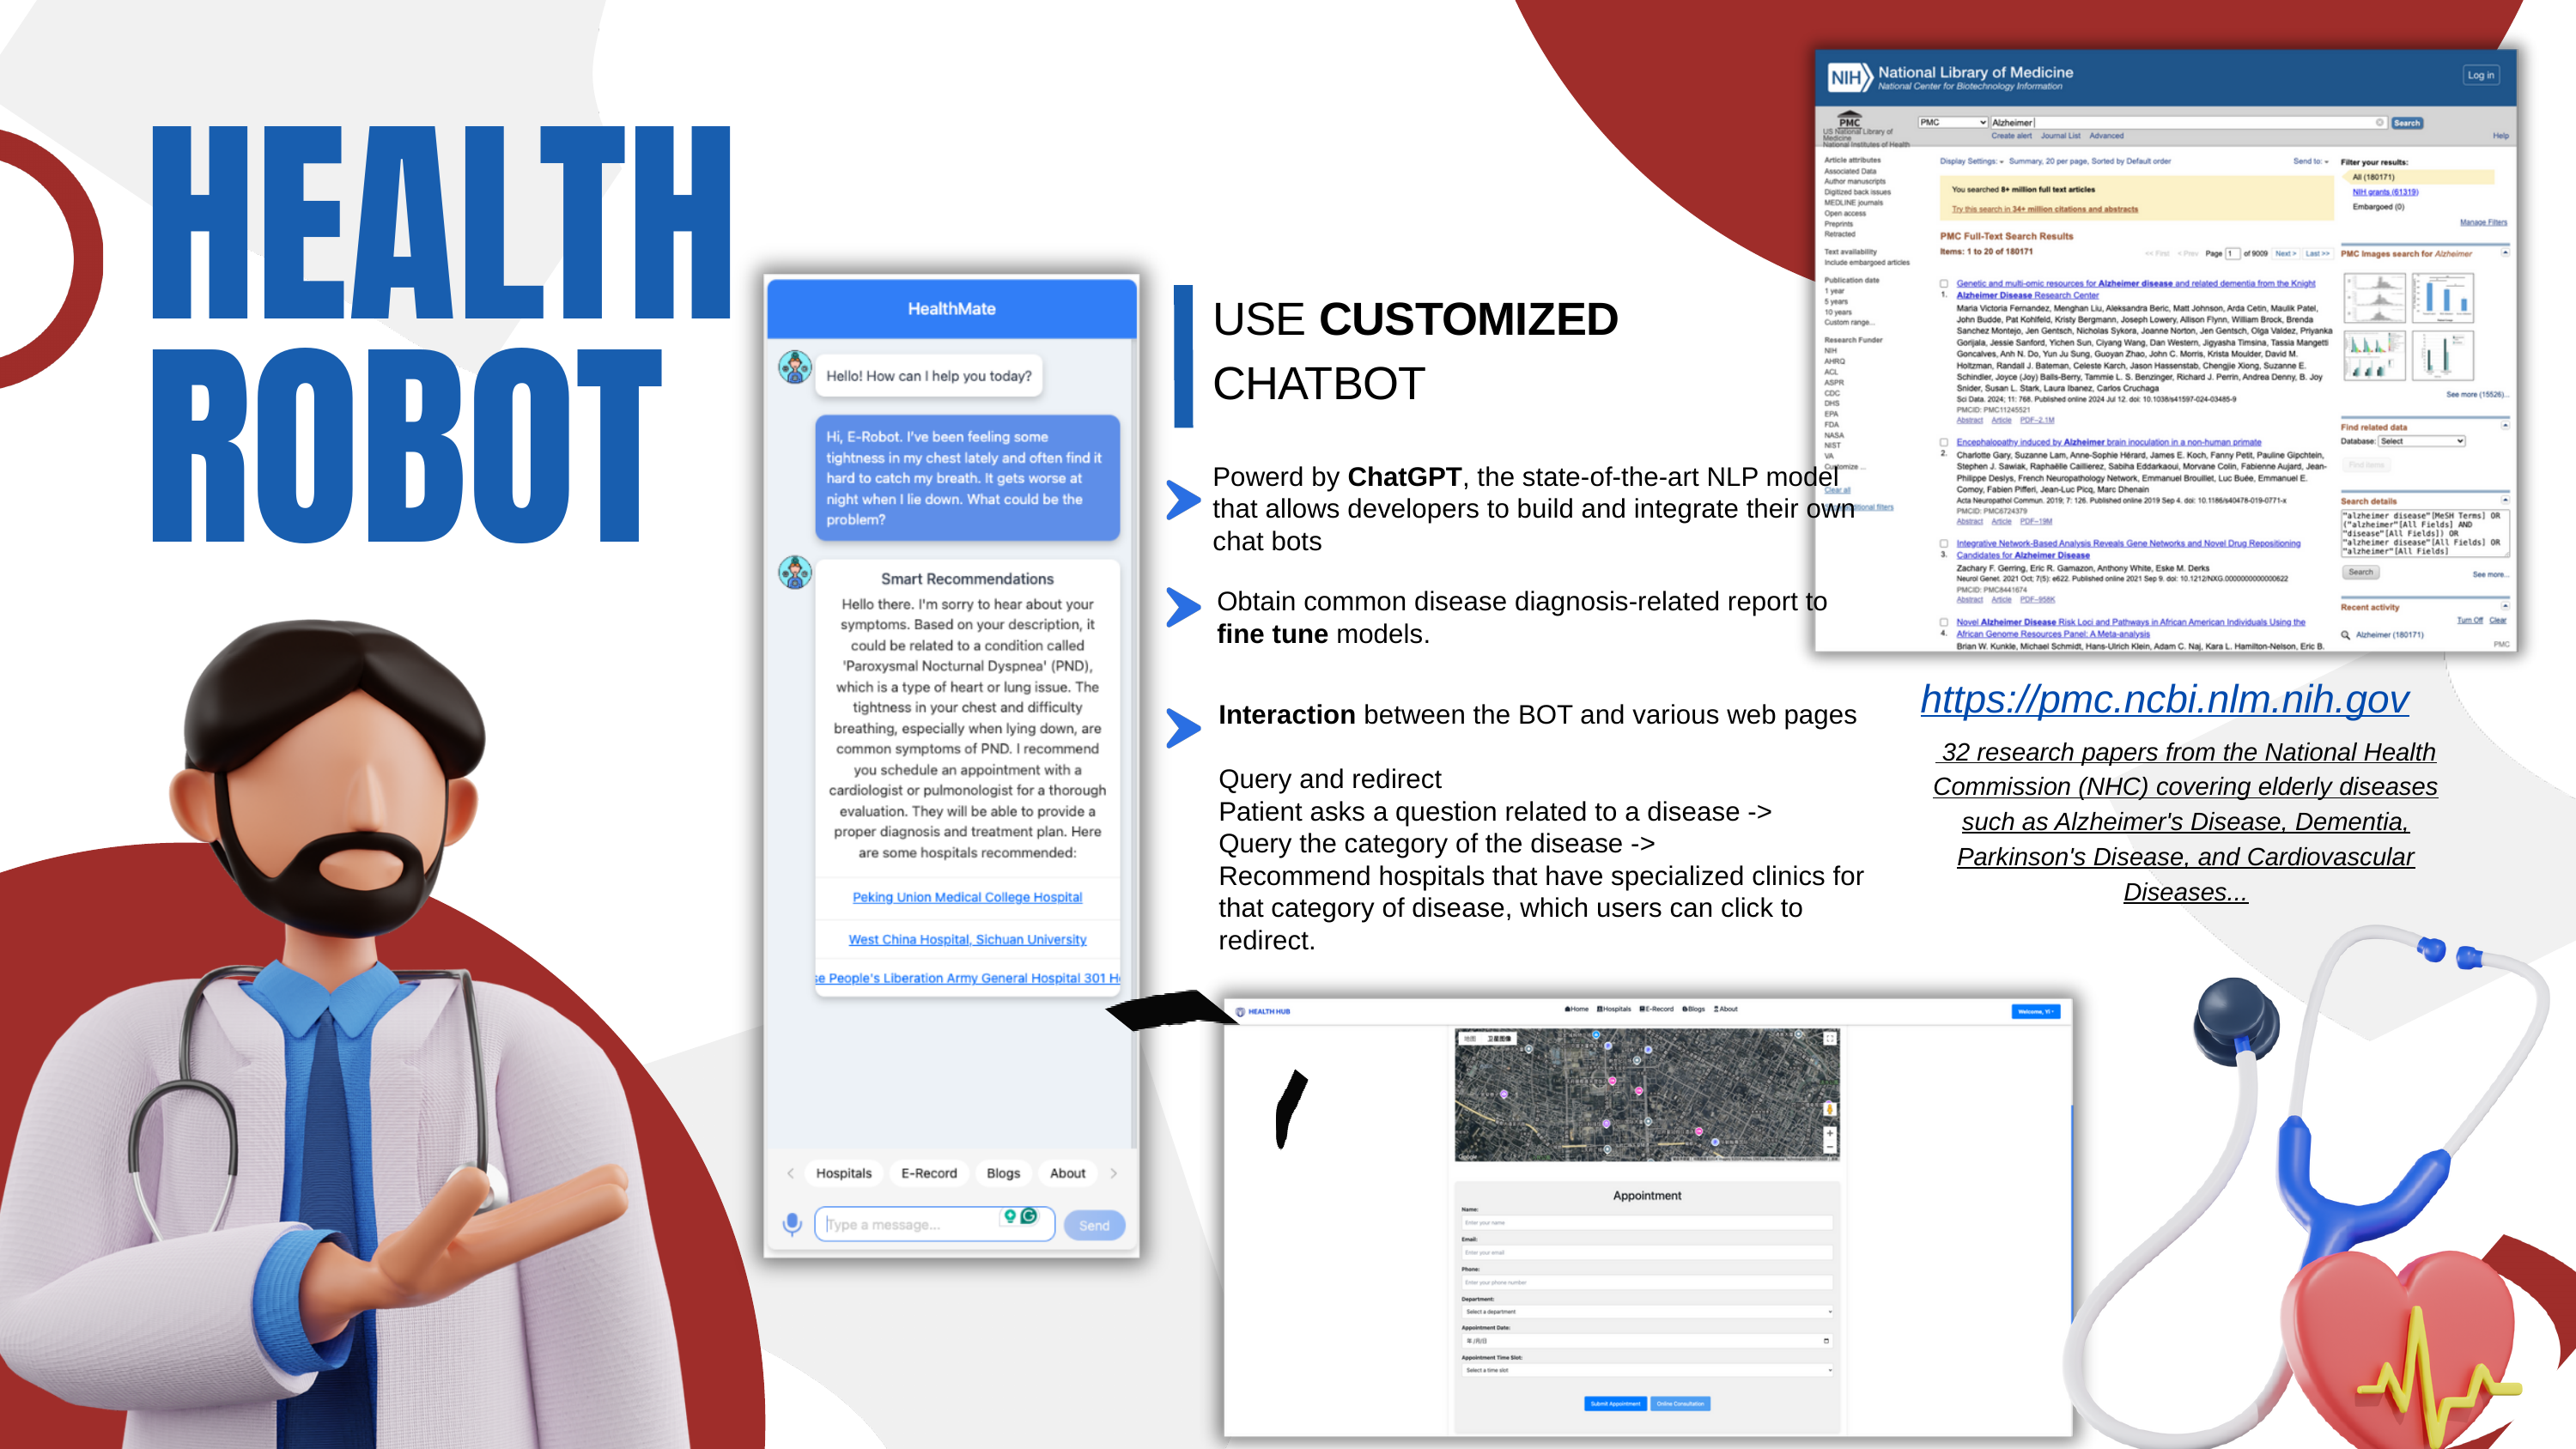

HEALTH ROBOT

USE CUSTOMIZED CHATBOT

Powerd by ChatGPT, the state-of-the-art NLP model that allows developers to build and integrate their own chat bots

Obtain common disease diagnosis-related report to fine tune models.

https://pmc.ncbi.nlm.nih.gov
Interaction between the BOT and various web pages

Query and redirect
Patient asks a question related to a disease ->
Query the category of the disease ->
Recommend hospitals that have specialized clinics for that category of disease, which users can click to redirect.

 32 research papers from the National Health Commission (NHC) covering elderly diseases such as Alzheimer's Disease, Dementia, Parkinson's Disease, and Cardiovascular Diseases...